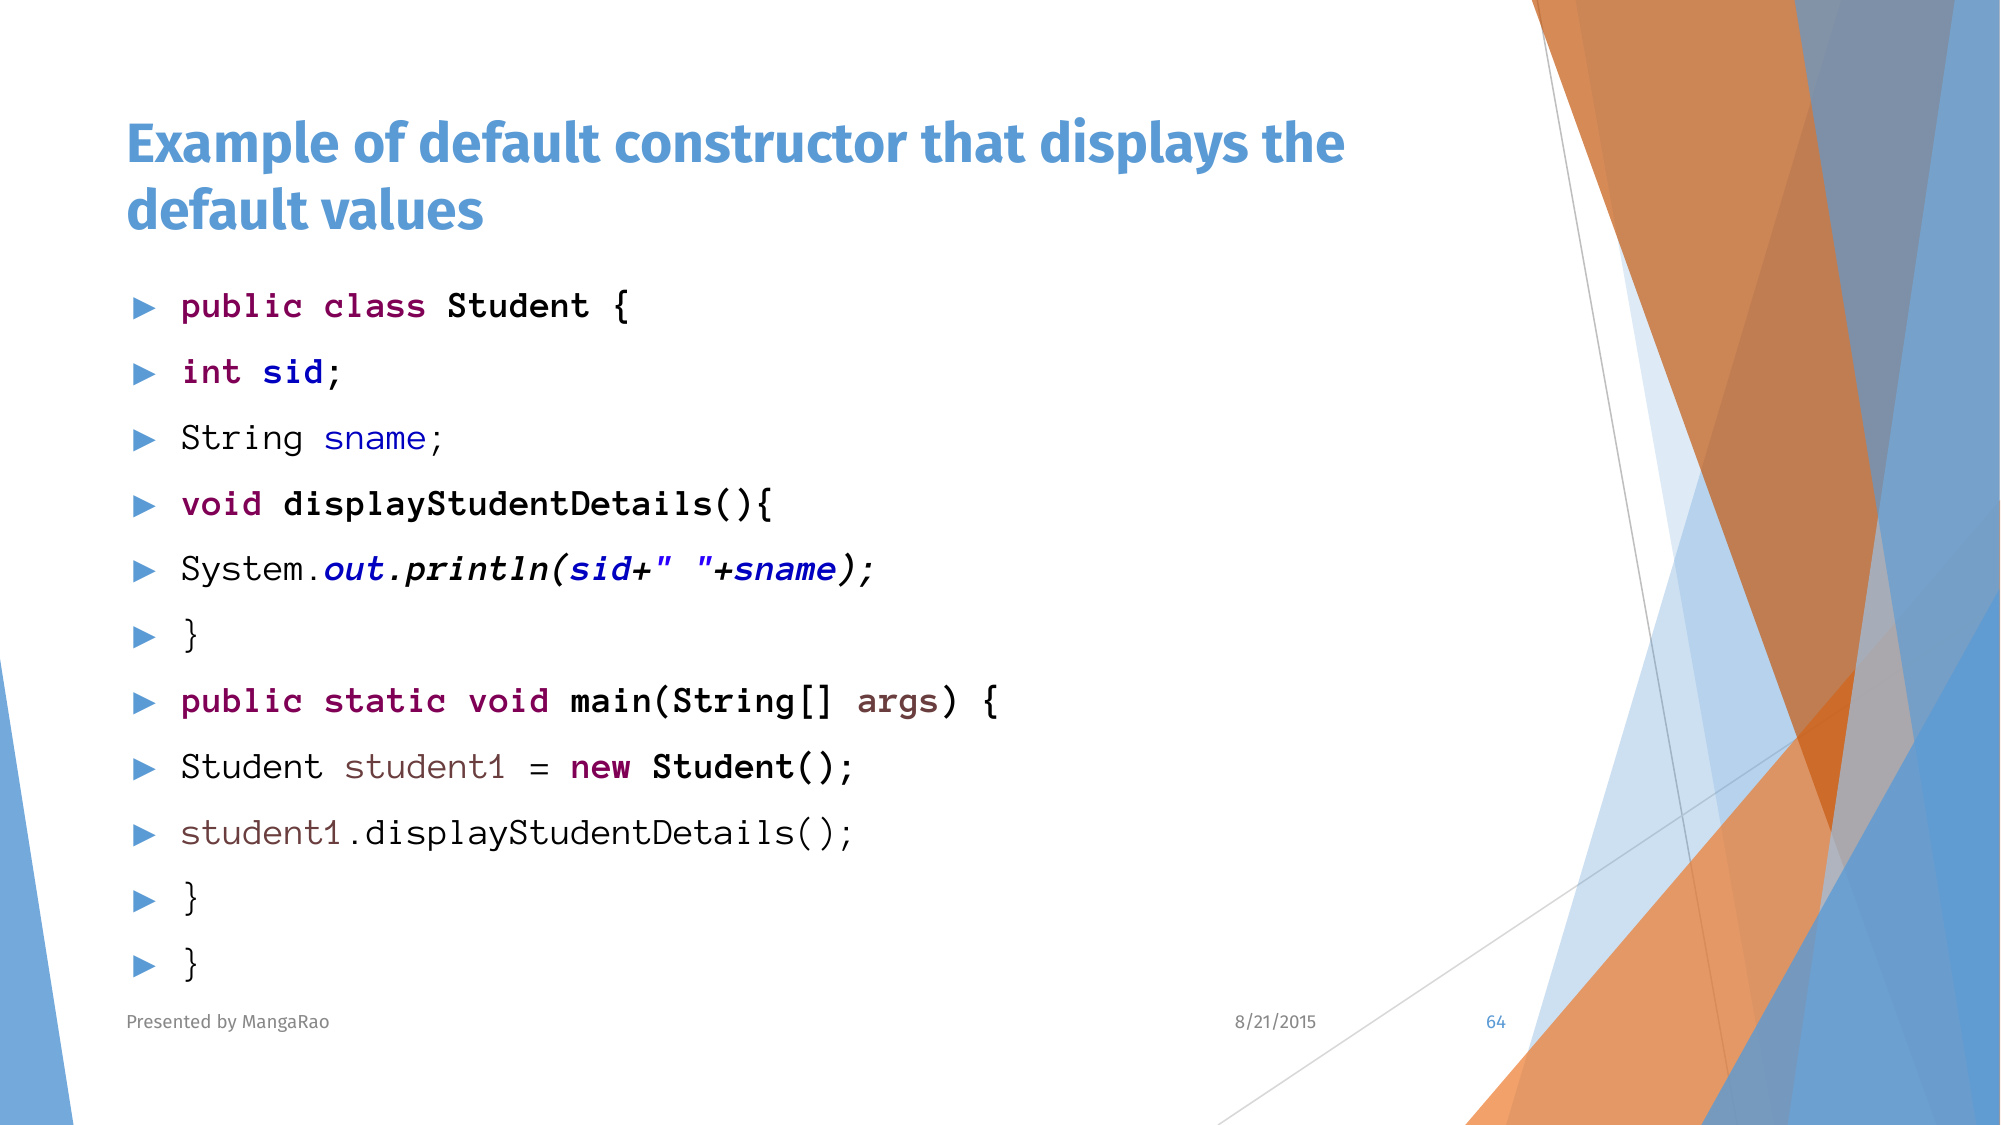

# Example of default constructor that displays the default values
public class Student {
int sid;
String sname;
void displayStudentDetails(){
System.out.println(sid+" "+sname);
}
public static void main(String[] args) {
Student student1 = new Student();
student1.displayStudentDetails();
}
}

Presented by MangaRao
8/21/2015
64